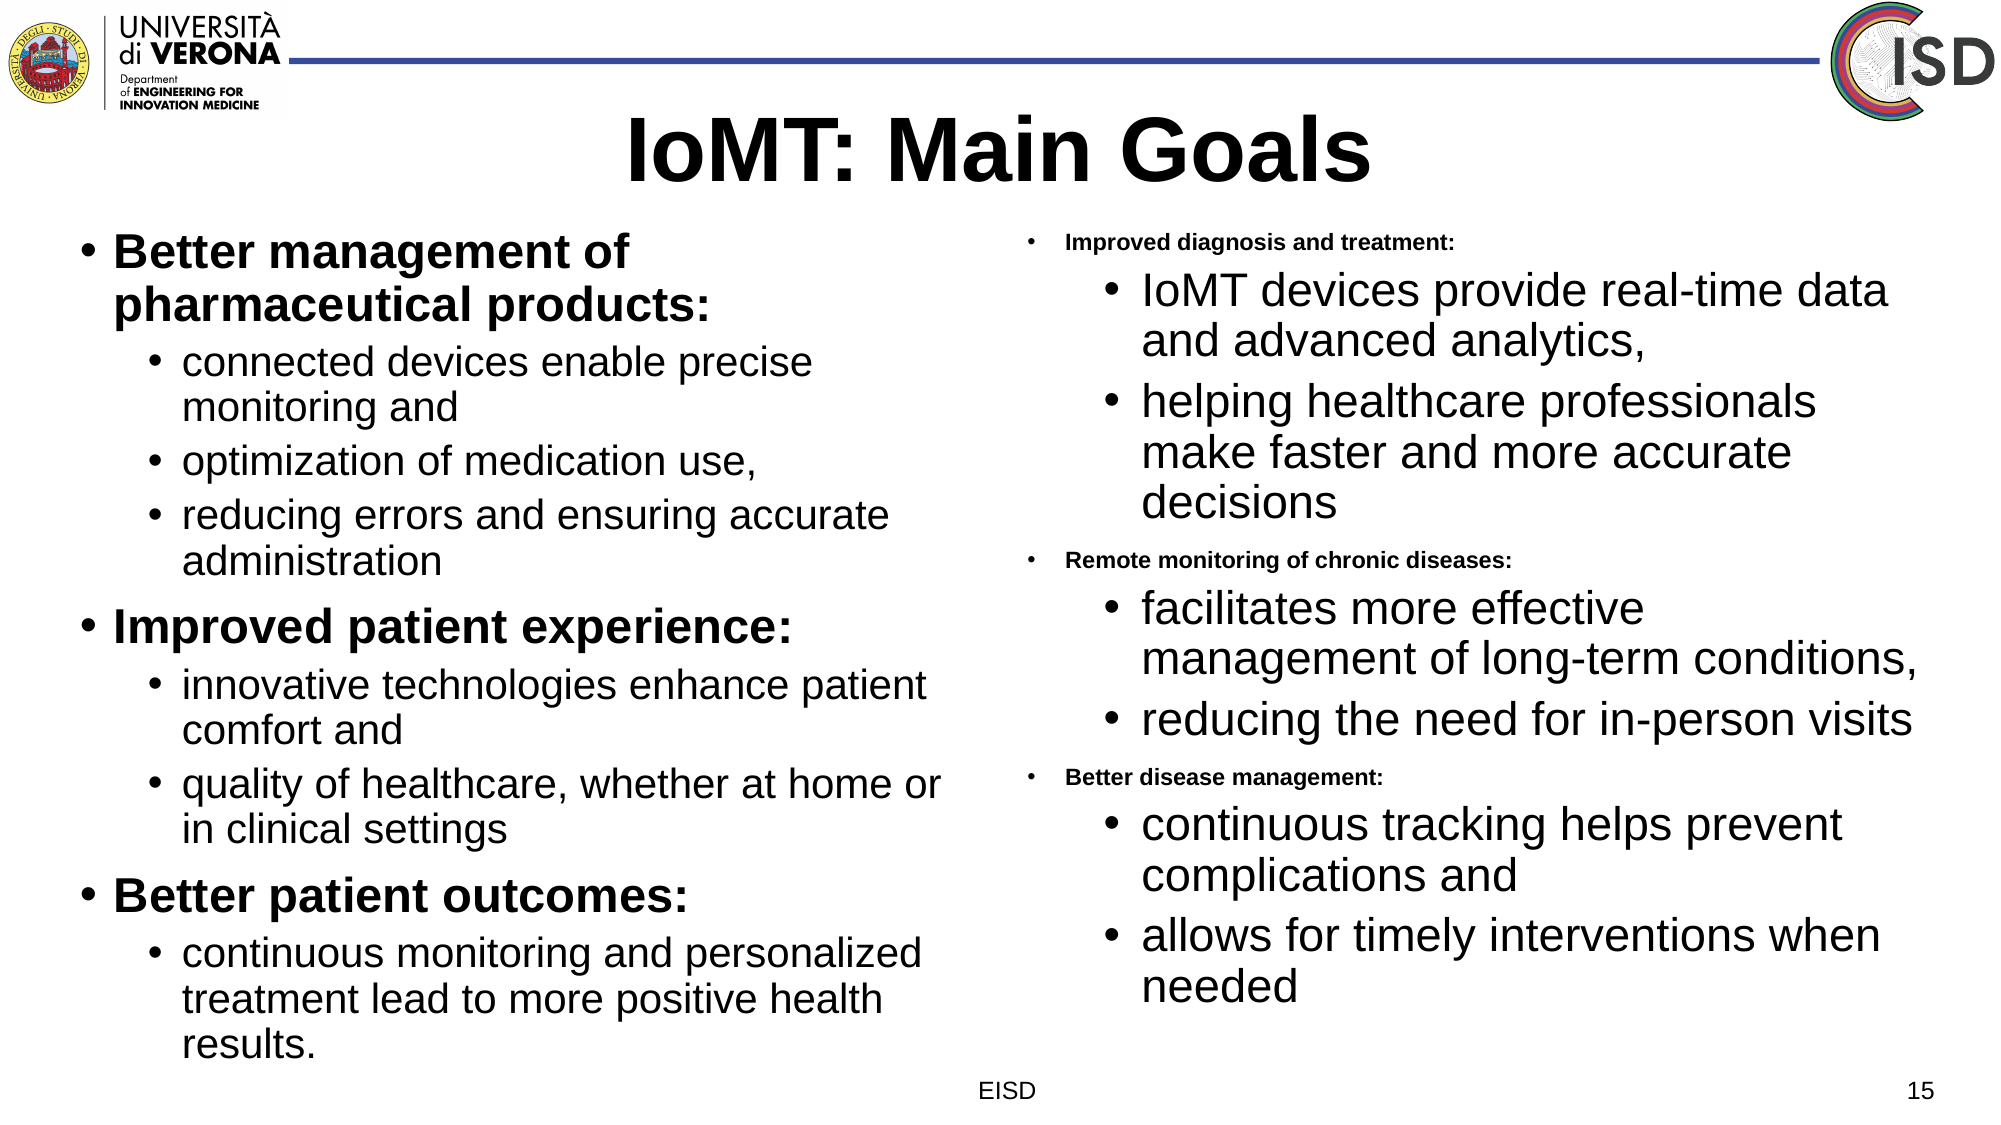

# IoMT: Main Goals
Better management of pharmaceutical products:
connected devices enable precise monitoring and
optimization of medication use,
reducing errors and ensuring accurate administration
Improved patient experience:
innovative technologies enhance patient comfort and
quality of healthcare, whether at home or in clinical settings
Better patient outcomes:
continuous monitoring and personalized treatment lead to more positive health results.
Improved diagnosis and treatment:
IoMT devices provide real-time data and advanced analytics,
helping healthcare professionals make faster and more accurate decisions
Remote monitoring of chronic diseases:
facilitates more effective management of long-term conditions,
reducing the need for in-person visits
Better disease management:
continuous tracking helps prevent complications and
allows for timely interventions when needed

EISD
15